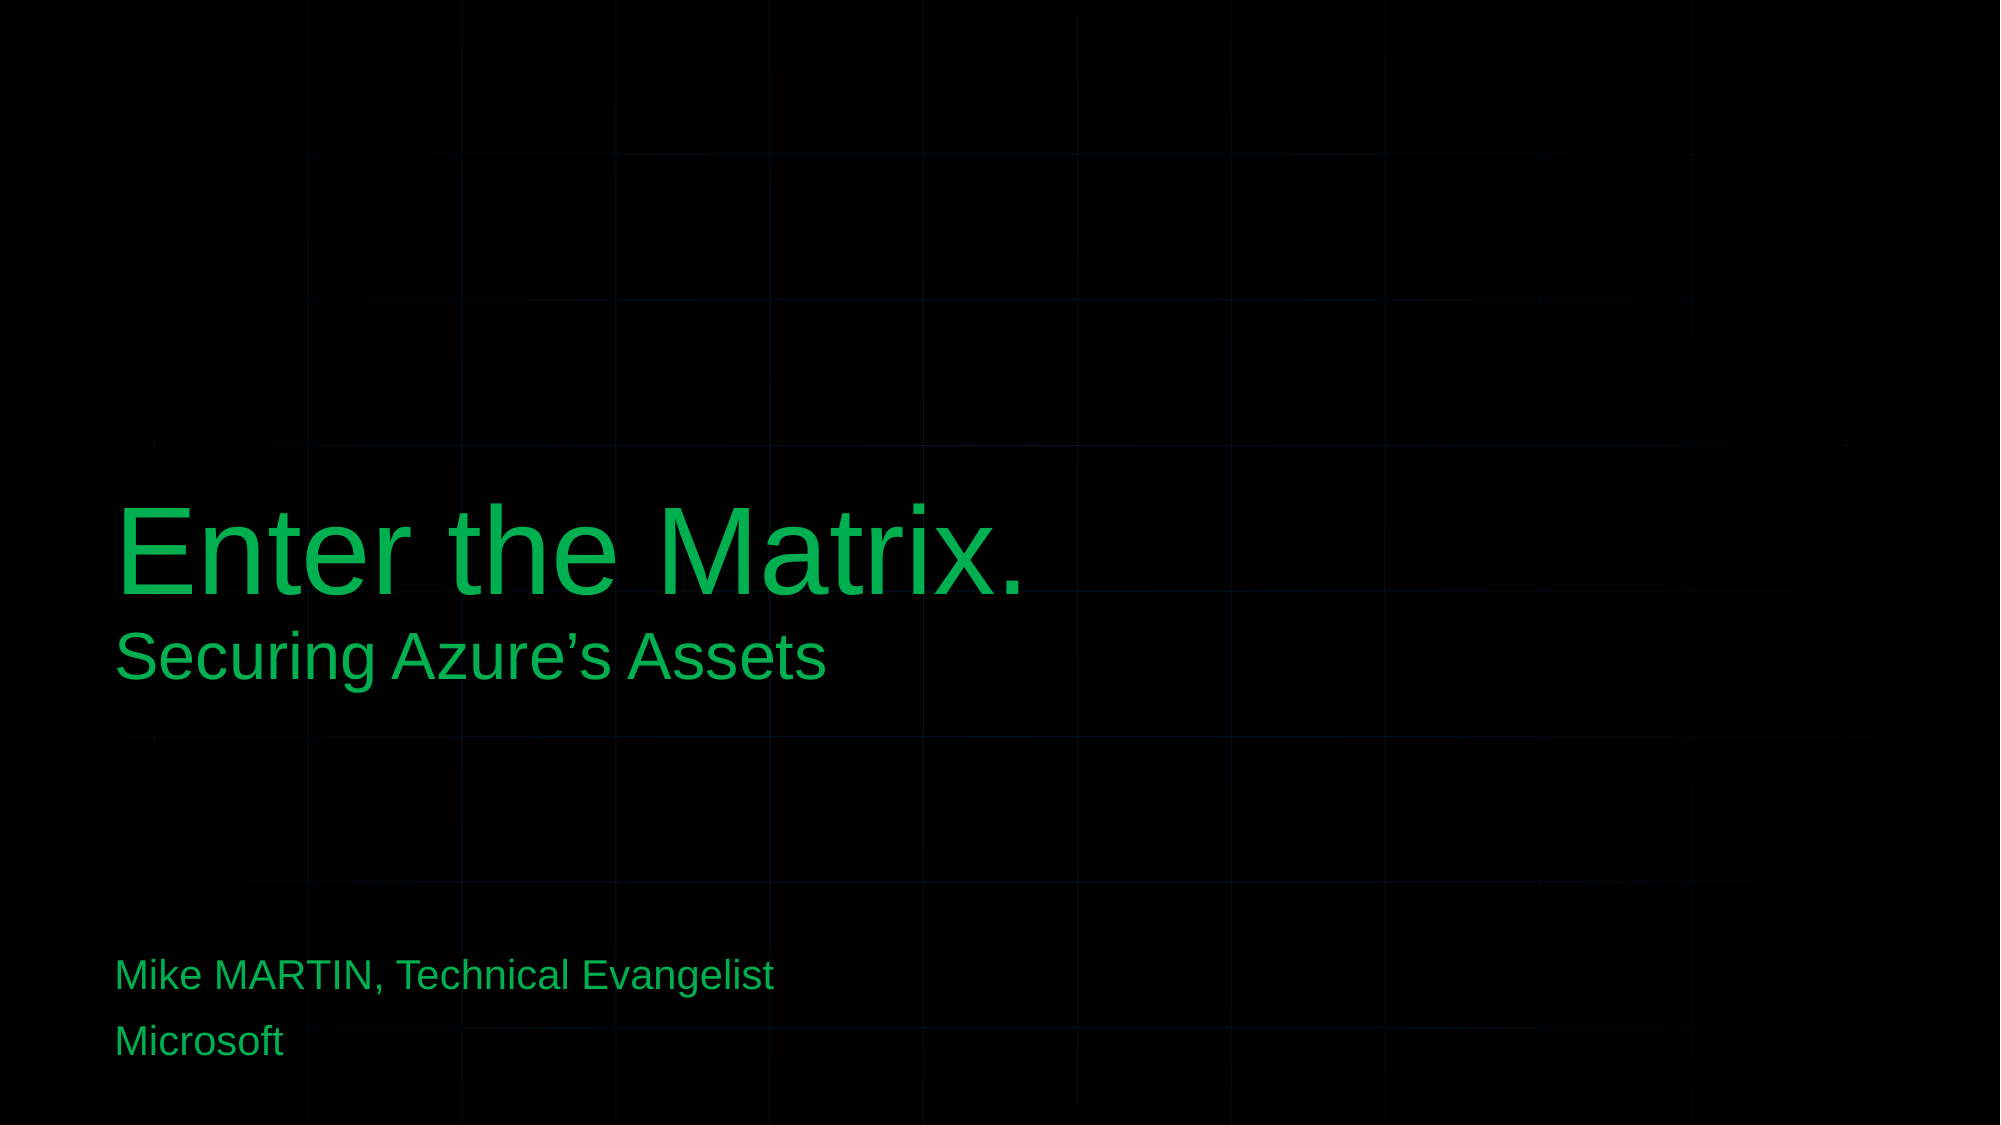

# Enter the Matrix. Securing Azure’s Assets
Mike MARTIN, Technical Evangelist
Microsoft